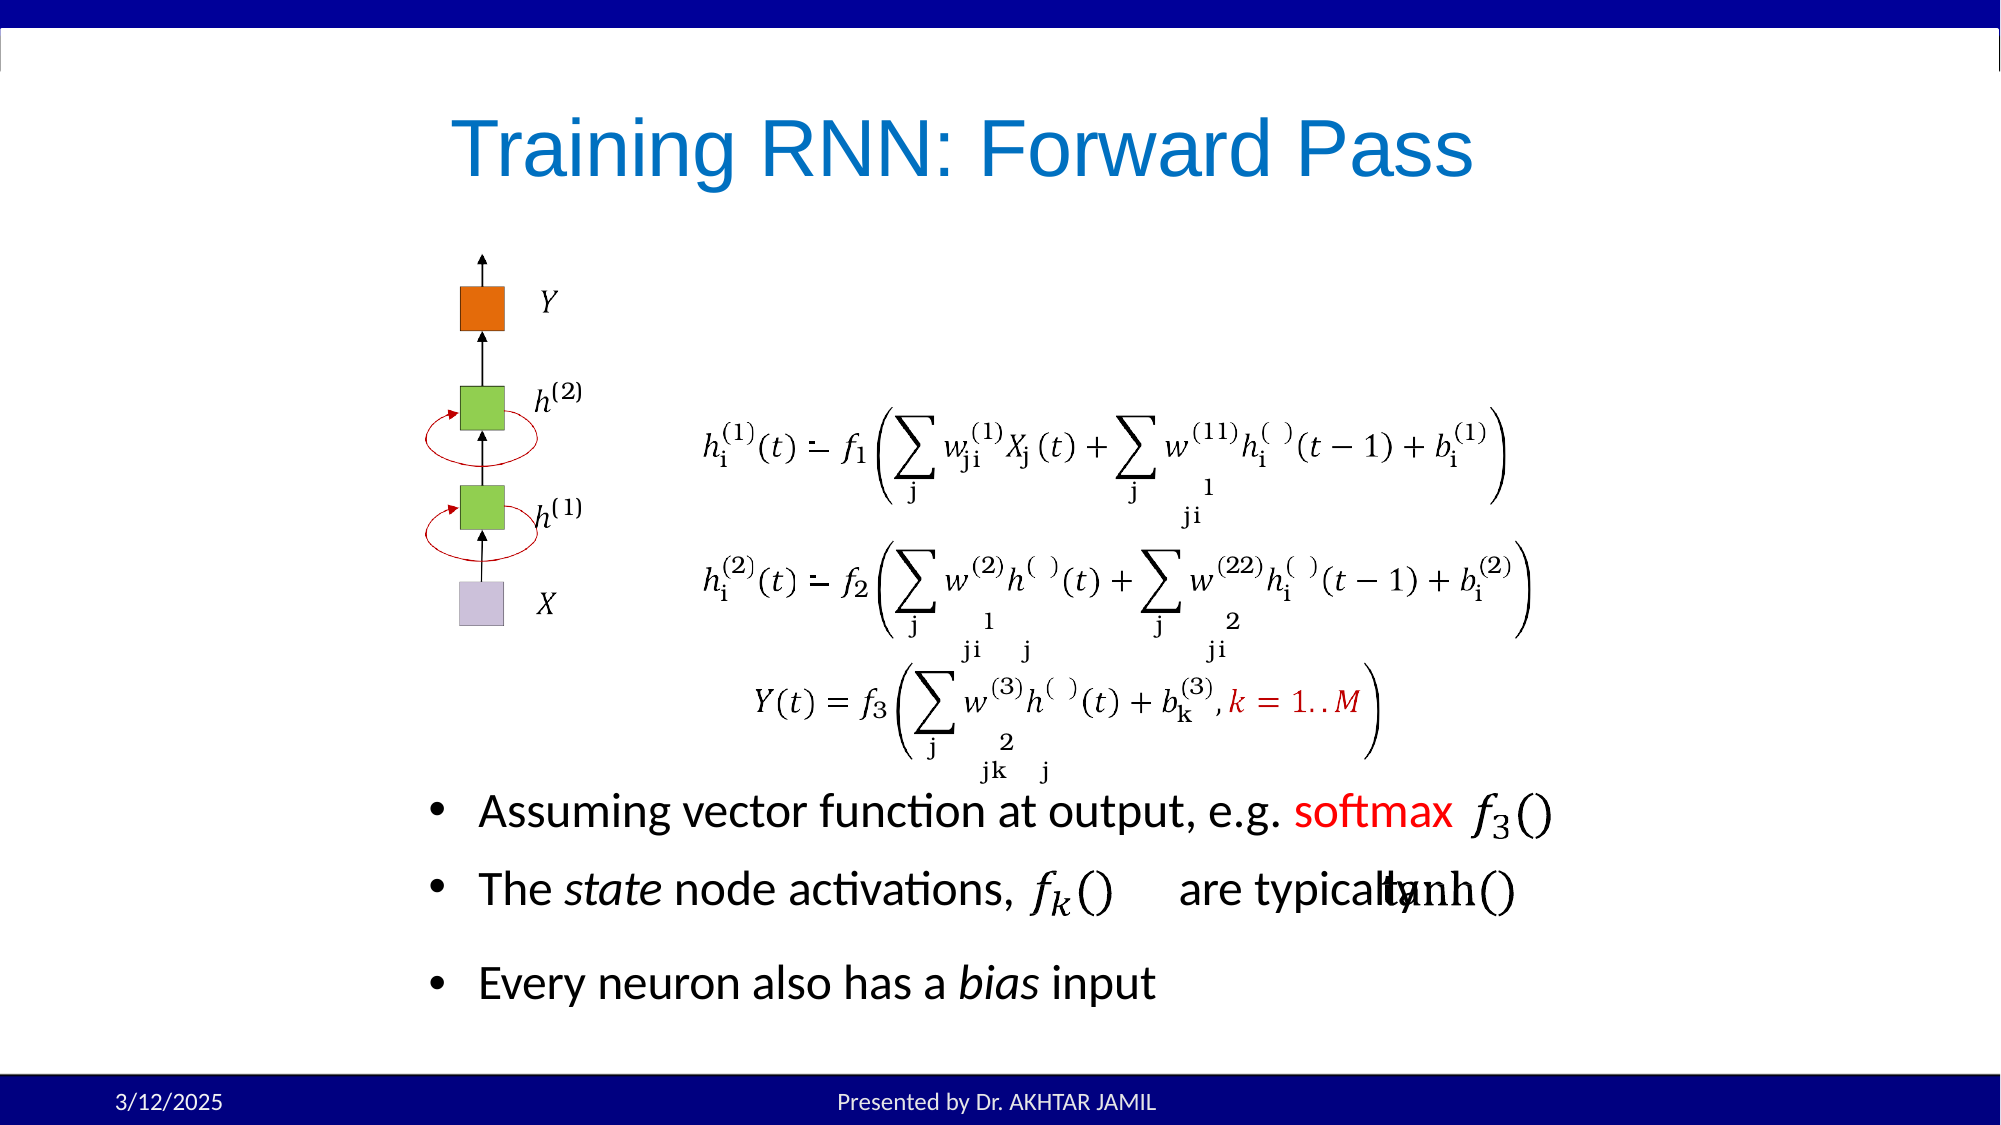

# Training RNN: Forward Pass

(2)

1

1
1
ji
11	1
ji

1
j
i
i
i

j
j
(1)

2

2
2	1
ji	j
22	2
ji

2
i
i
i

j
j

3	2
jk	j
3
k

3

j
Assuming vector function at output, e.g. softmax
The state node activations,	are typically

•
Every neuron also has a bias input
3/12/2025
Presented by Dr. AKHTAR JAMIL
113